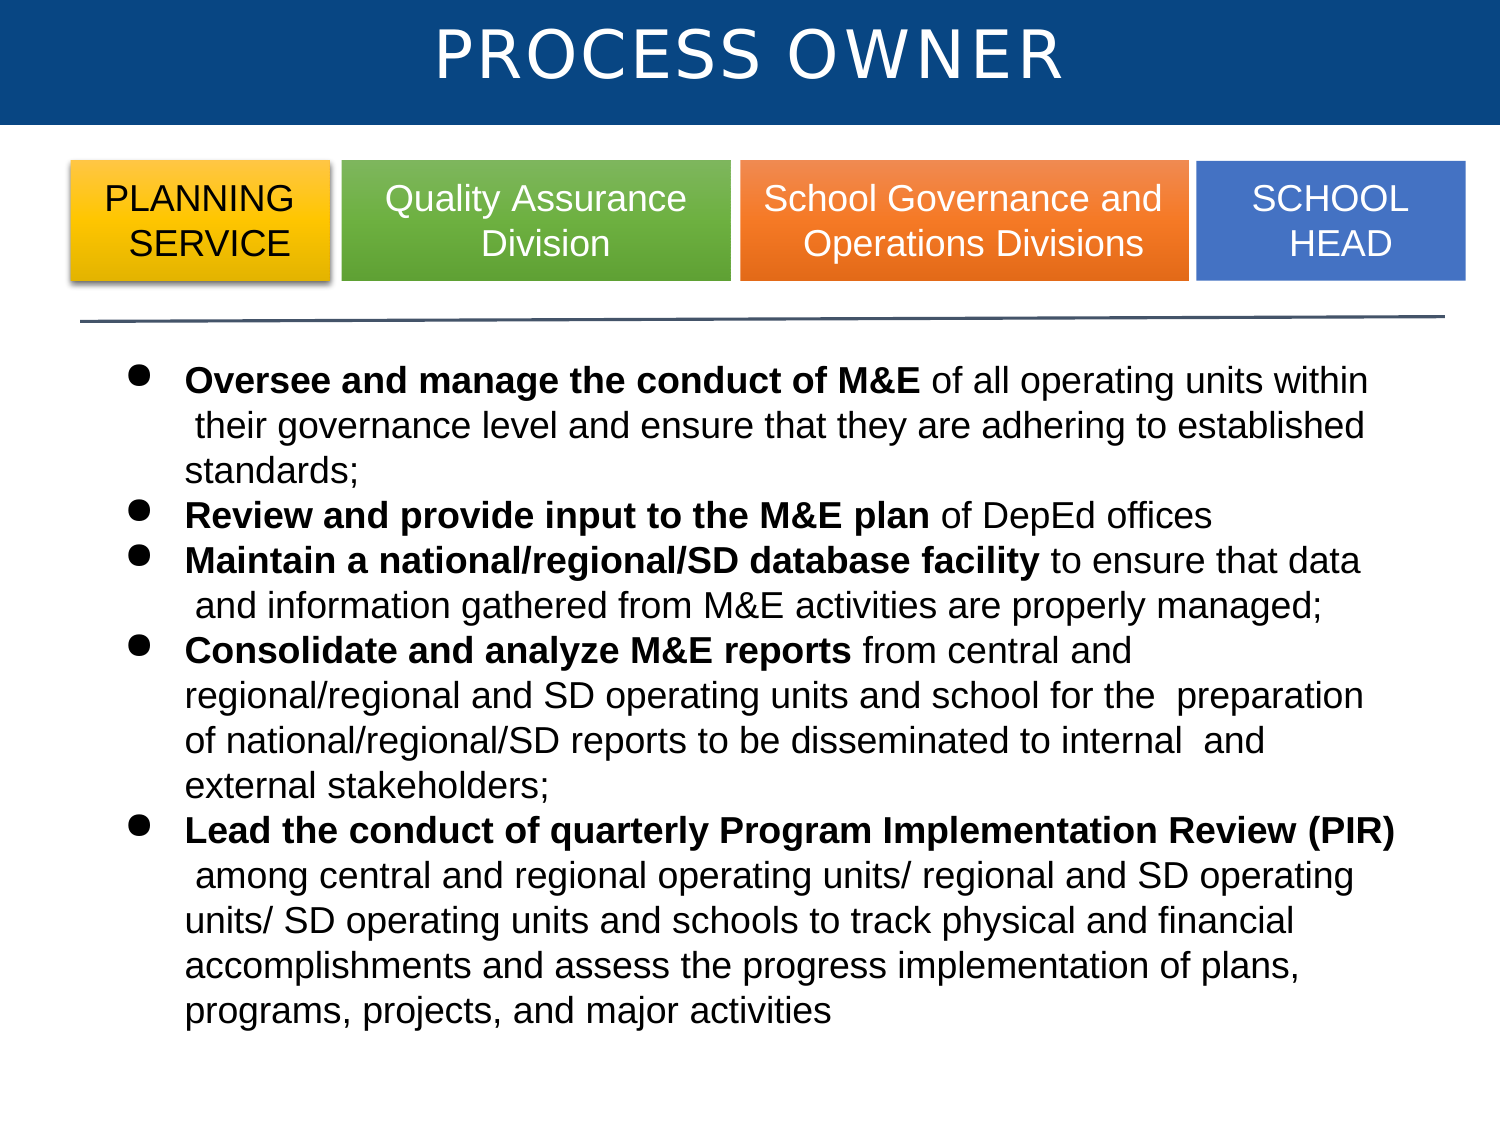

# PROCESS OWNER

Quality Assurance  Division
PLANNING  SERVICE
School Governance and  Operations Divisions
SCHOOL  HEAD

Oversee and manage the conduct of M&E of all operating units within  their governance level and ensure that they are adhering to established  standards;
Review and provide input to the M&E plan of DepEd offices
Maintain a national/regional/SD database facility to ensure that data  and information gathered from M&E activities are properly managed;
Consolidate and analyze M&E reports from central and  regional/regional and SD operating units and school for the  preparation of national/regional/SD reports to be disseminated to internal  and external stakeholders;
Lead the conduct of quarterly Program Implementation Review (PIR)  among central and regional operating units/ regional and SD operating  units/ SD operating units and schools to track physical and financial  accomplishments and assess the progress implementation of plans,  programs, projects, and major activities